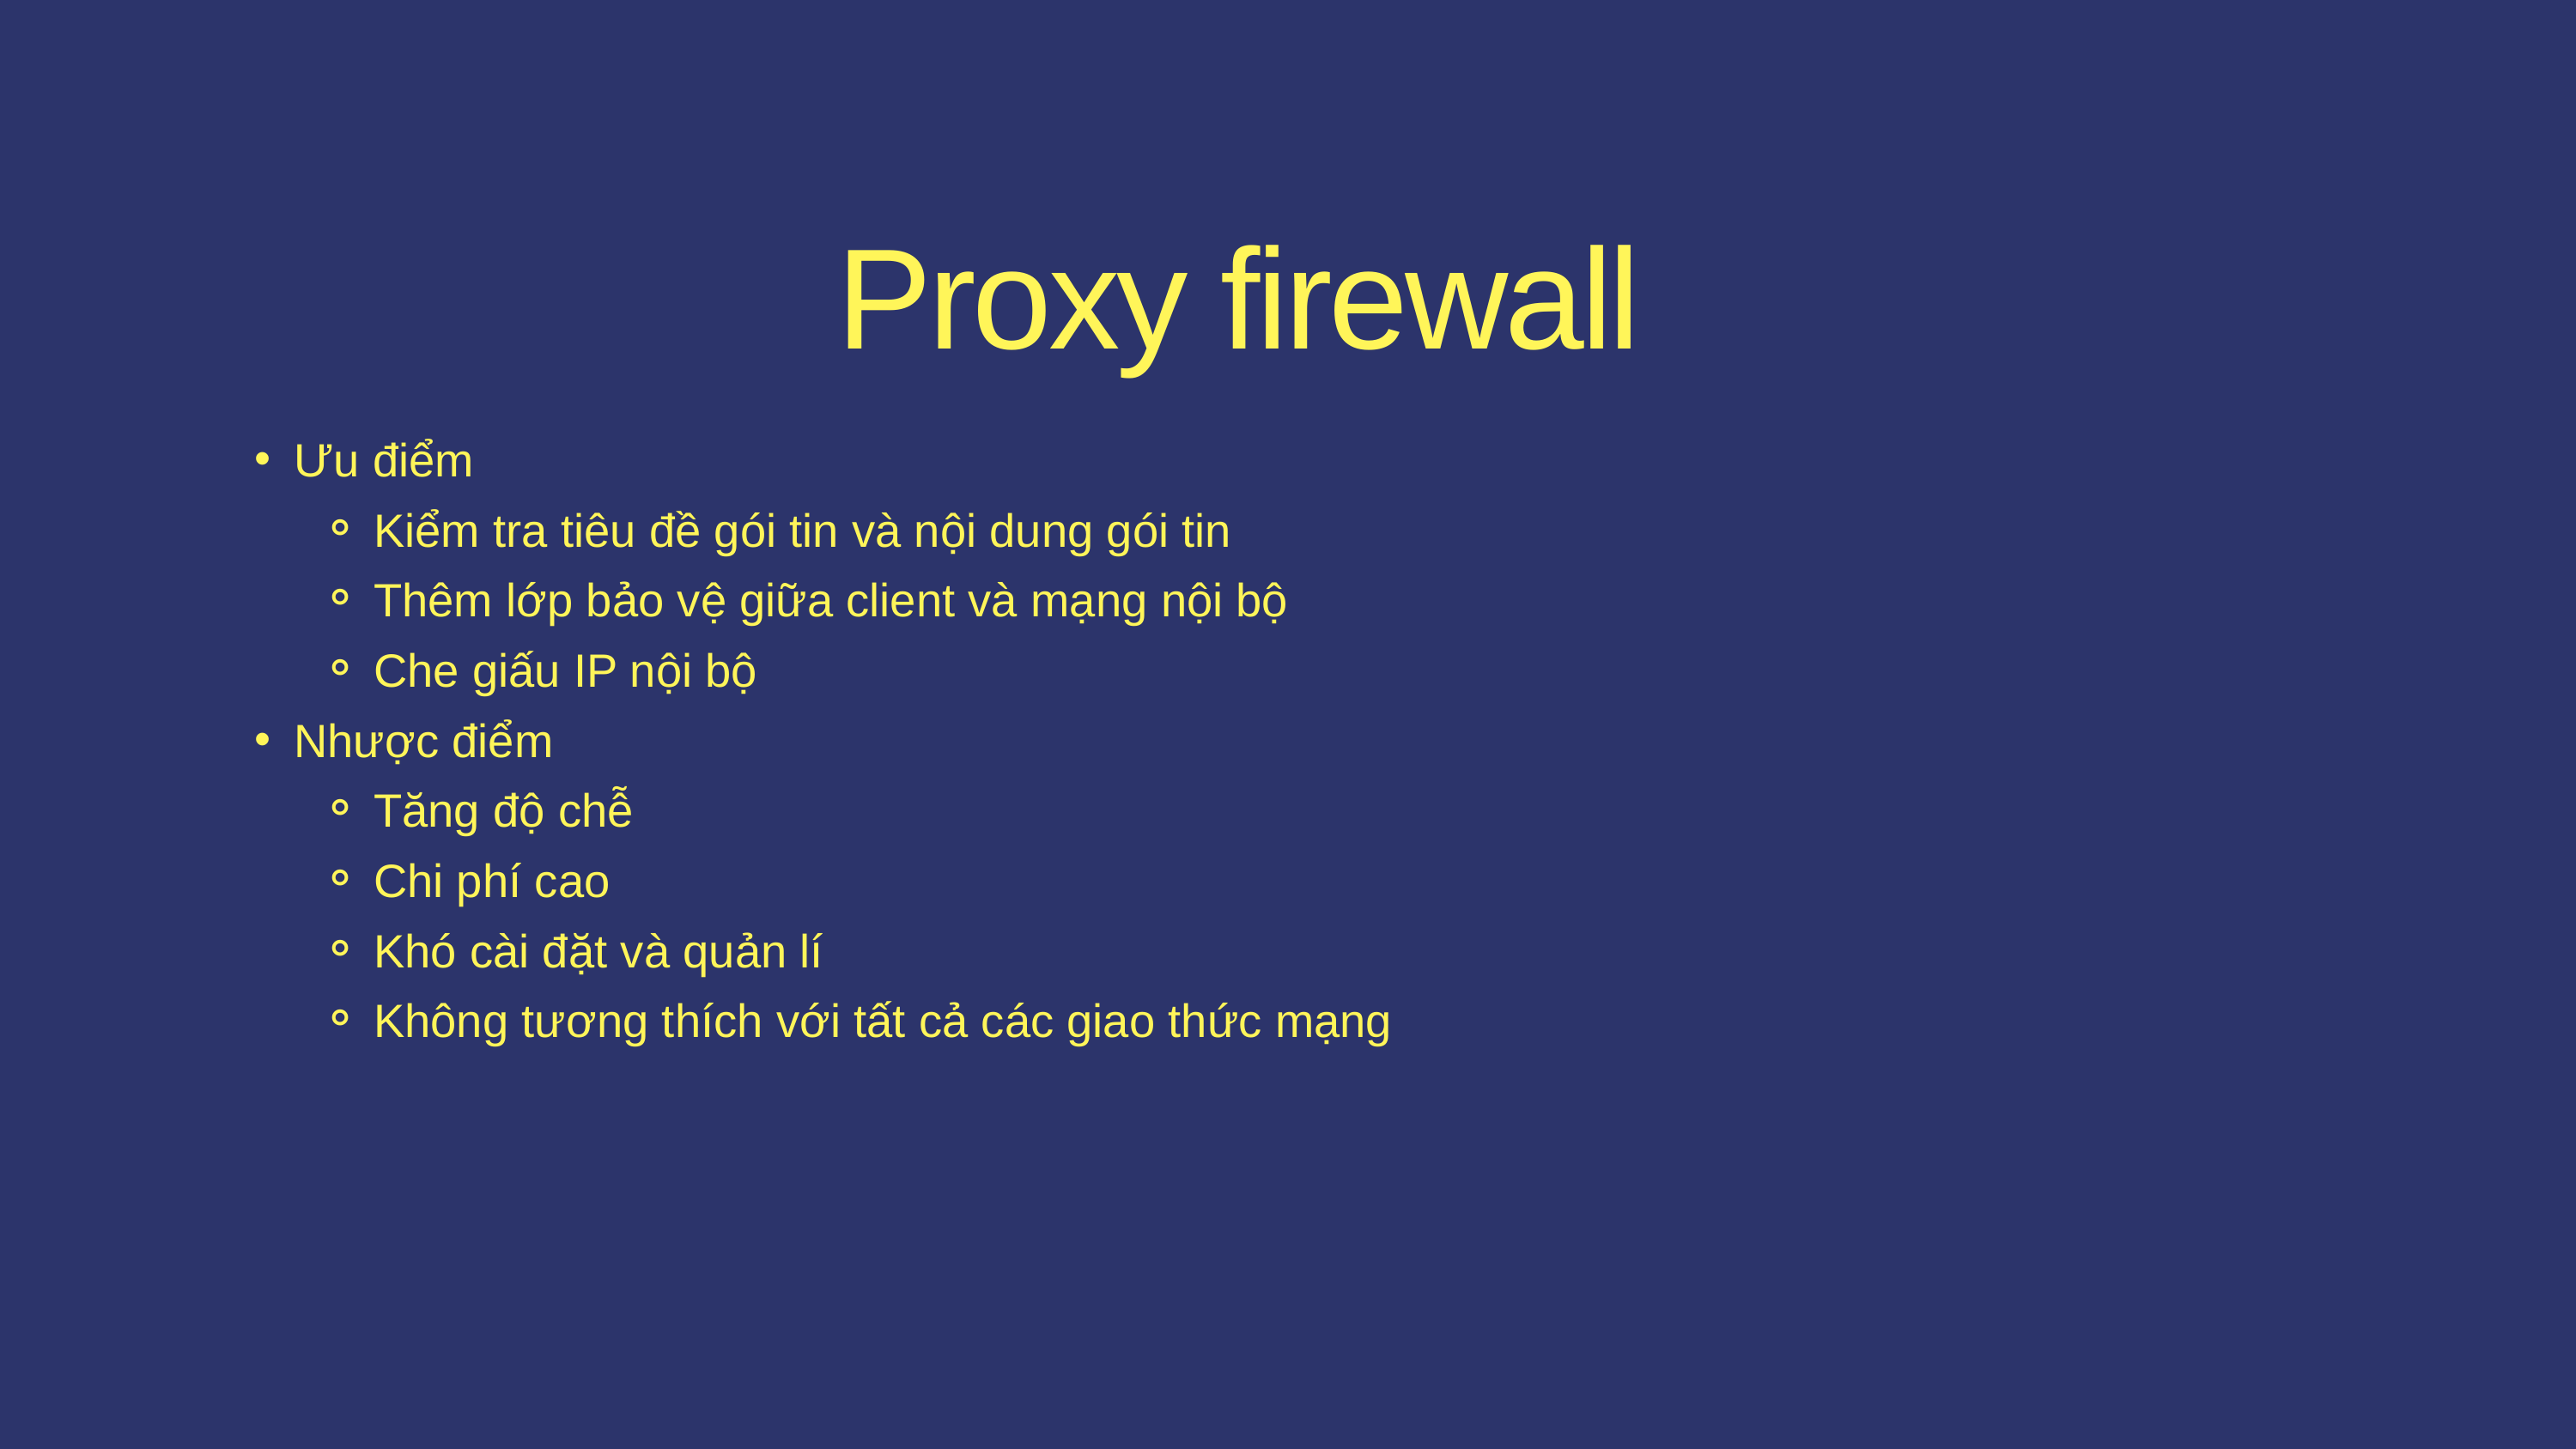

Proxy firewall
Ưu điểm
Kiểm tra tiêu đề gói tin và nội dung gói tin
Thêm lớp bảo vệ giữa client và mạng nội bộ
Che giấu IP nội bộ
Nhược điểm
Tăng độ chễ
Chi phí cao
Khó cài đặt và quản lí
Không tương thích với tất cả các giao thức mạng